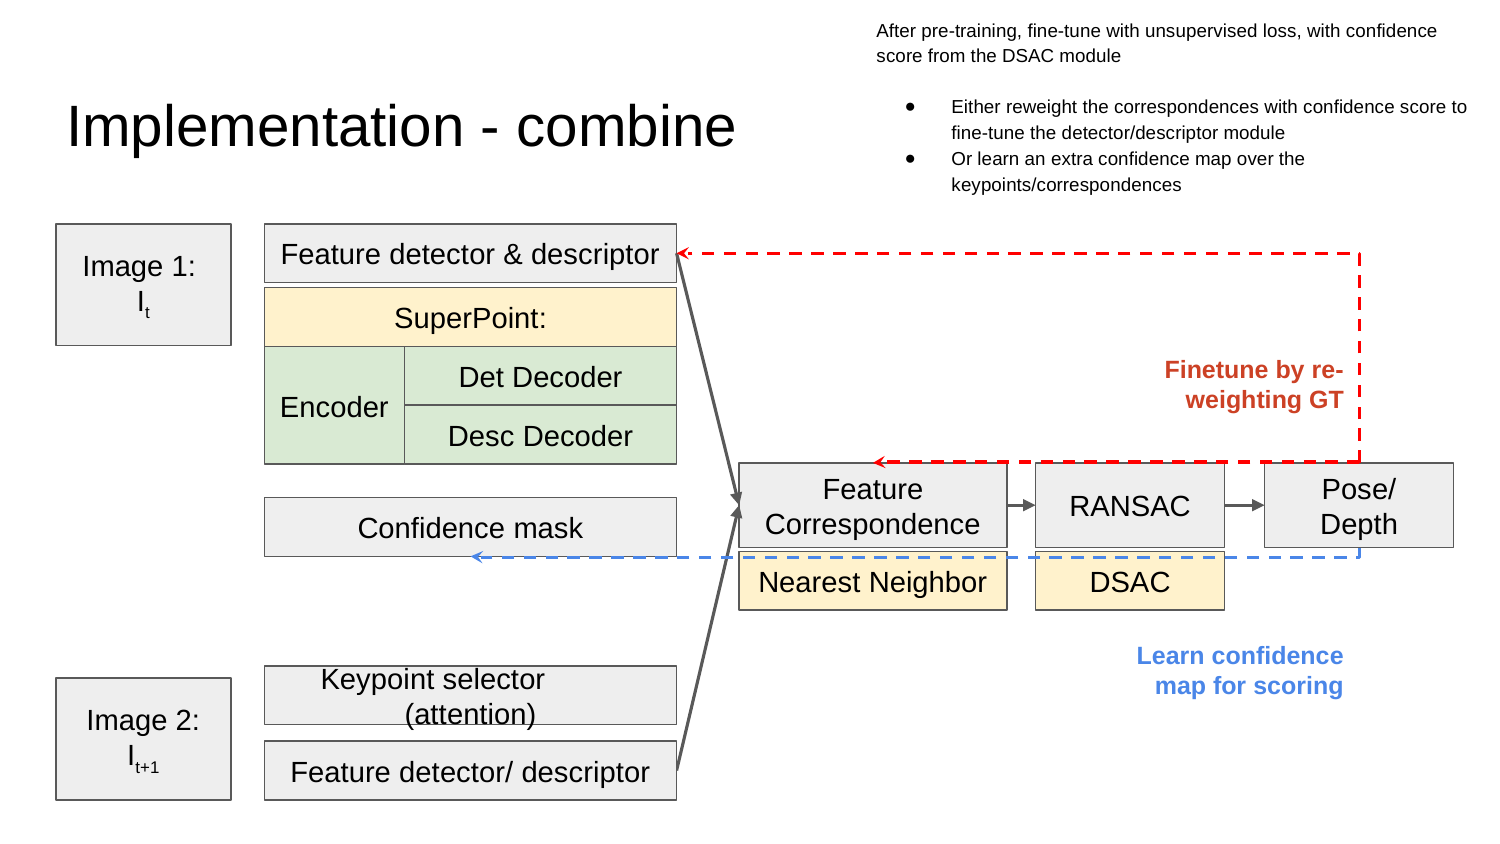

After pre-training, fine-tune with unsupervised loss, with confidence score from the DSAC module
Either reweight the correspondences with confidence score to fine-tune the detector/descriptor module
Or learn an extra confidence map over the keypoints/correspondences
# Implementation - combine
Image 1:
It
Feature detector & descriptor
SuperPoint:
Finetune by re-weighting GT
Encoder
Det Decoder
Desc Decoder
RANSAC
Feature Correspondence
Pose/ Depth
Confidence mask
Nearest Neighbor
DSAC
Learn confidence map for scoring
Keypoint selector	 (attention)
Image 2: It+1
Feature detector/ descriptor